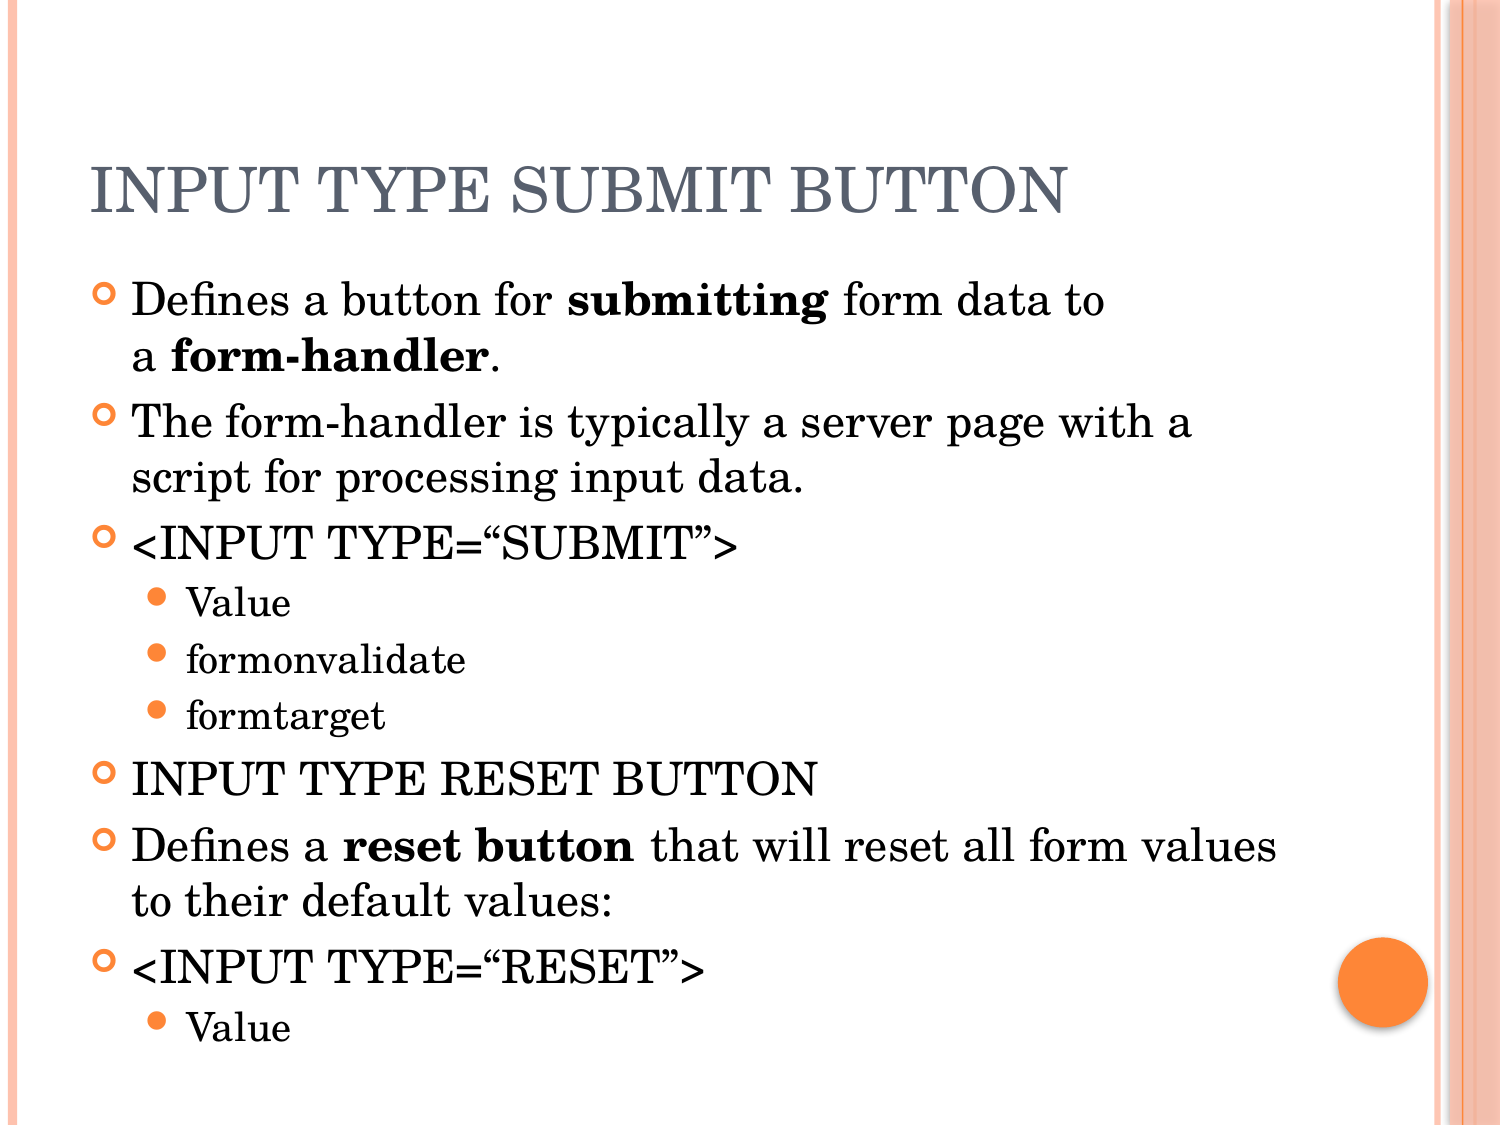

# Input Type Submit Button
Defines a button for submitting form data to a form-handler.
The form-handler is typically a server page with a script for processing input data.
<INPUT TYPE=“SUBMIT”>
Value
formonvalidate
formtarget
INPUT TYPE RESET BUTTON
Defines a reset button that will reset all form values to their default values:
<INPUT TYPE=“RESET”>
Value